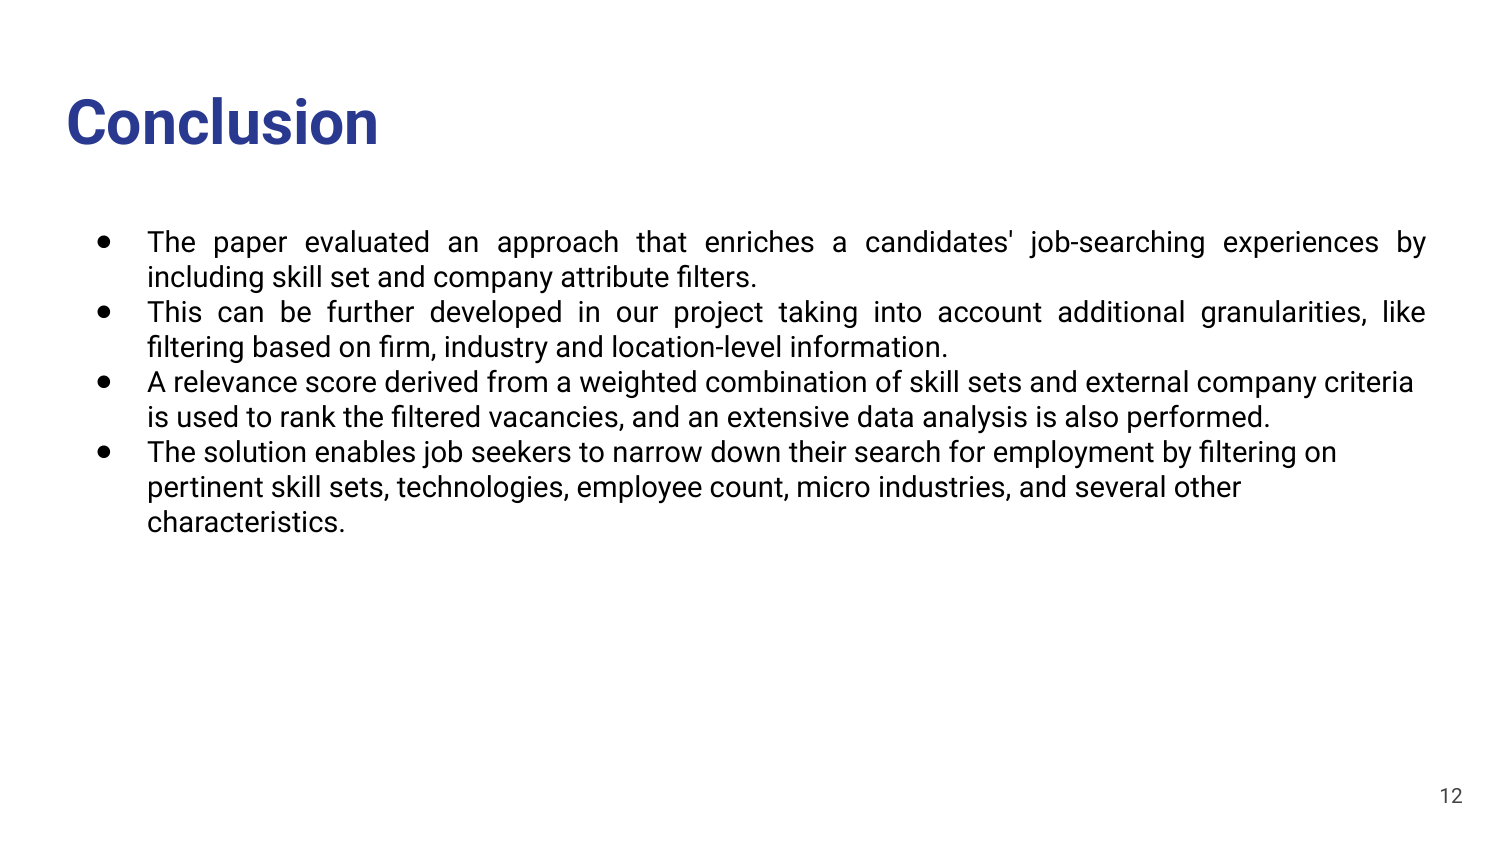

# Conclusion
The paper evaluated an approach that enriches a candidates' job-searching experiences by including skill set and company attribute filters.
This can be further developed in our project taking into account additional granularities, like filtering based on firm, industry and location-level information.
A relevance score derived from a weighted combination of skill sets and external company criteria is used to rank the filtered vacancies, and an extensive data analysis is also performed.
The solution enables job seekers to narrow down their search for employment by filtering on pertinent skill sets, technologies, employee count, micro industries, and several other characteristics.

12